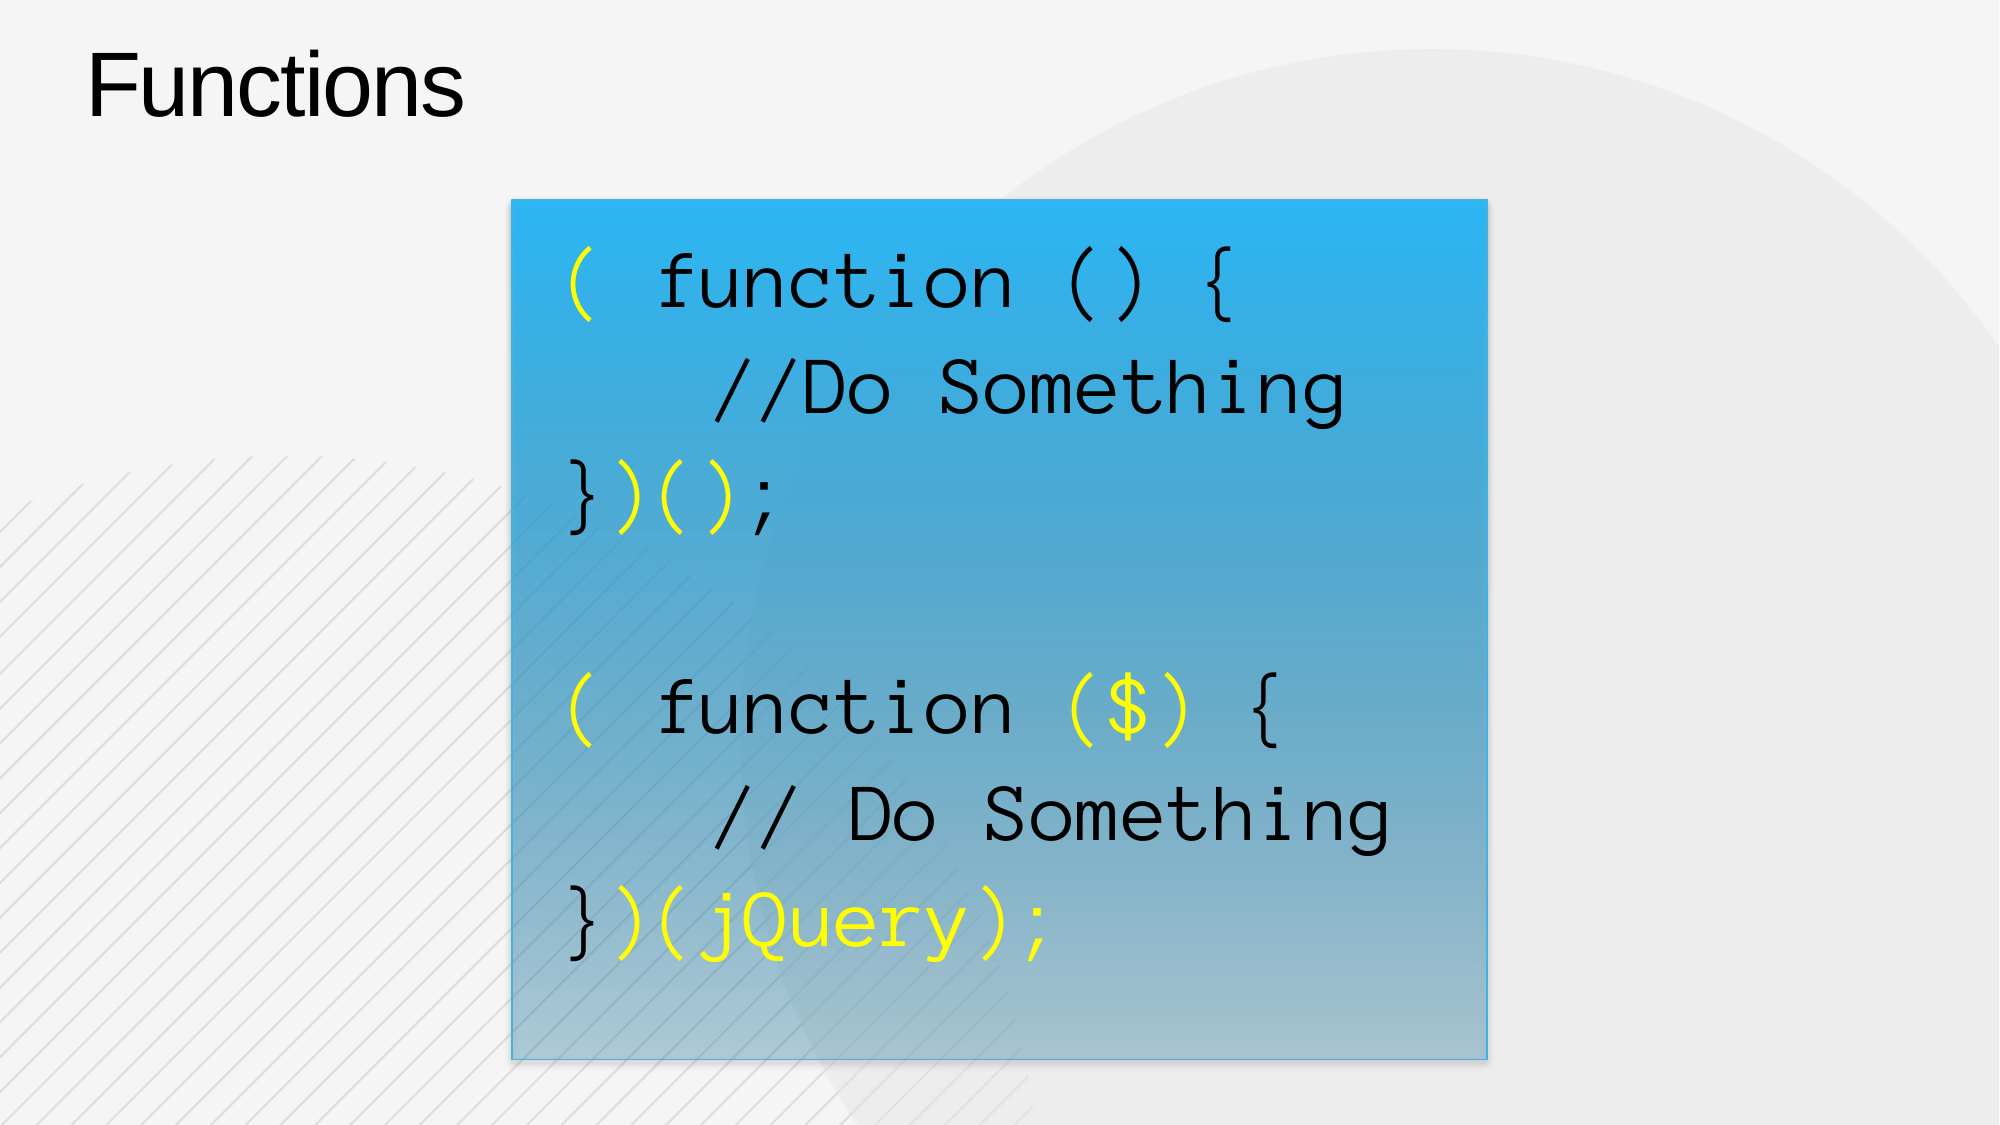

# Functions

( function () {
	//Do Something
})();

( function ($) {
	// Do Something
})(jQuery);